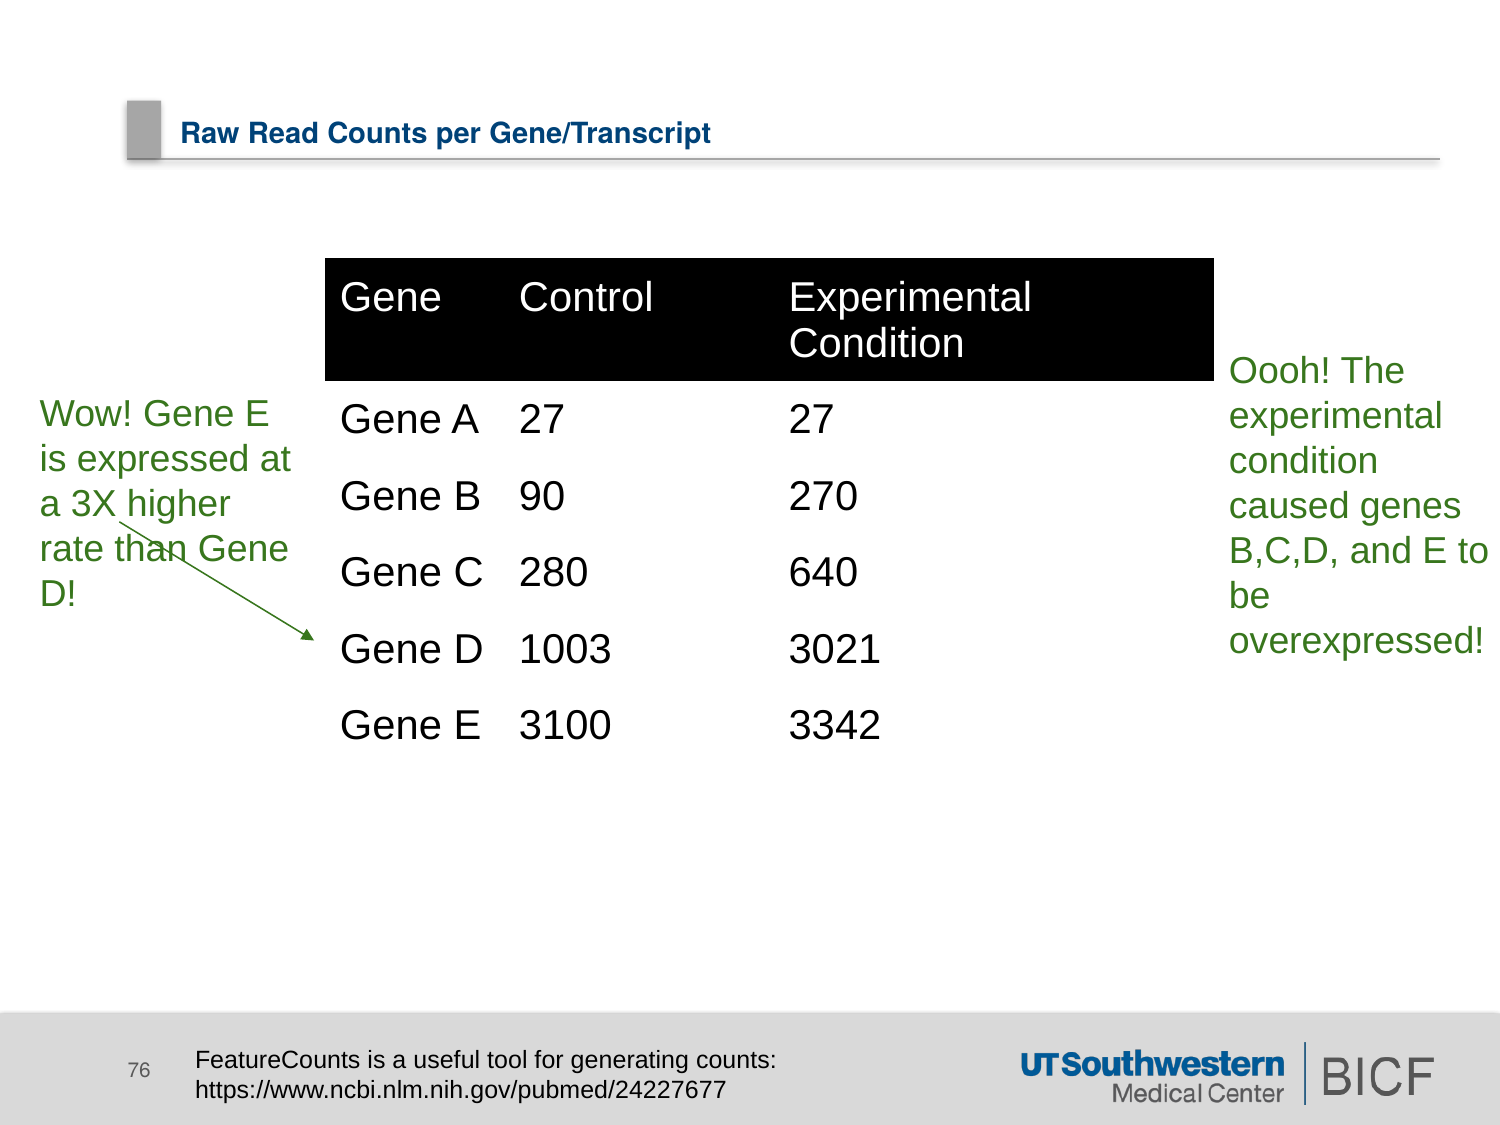

# Raw Read Counts per Gene/Transcript
| Gene | Control | Experimental Condition |
| --- | --- | --- |
| Gene A | 27 | 27 |
| Gene B | 90 | 270 |
| Gene C | 280 | 640 |
| Gene D | 1003 | 3021 |
| Gene E | 3100 | 3342 |
Oooh! The experimental condition caused genes B,C,D, and E to be overexpressed!
Wow! Gene E is expressed at a 3X higher rate than Gene D!
FeatureCounts is a useful tool for generating counts: https://www.ncbi.nlm.nih.gov/pubmed/24227677
76